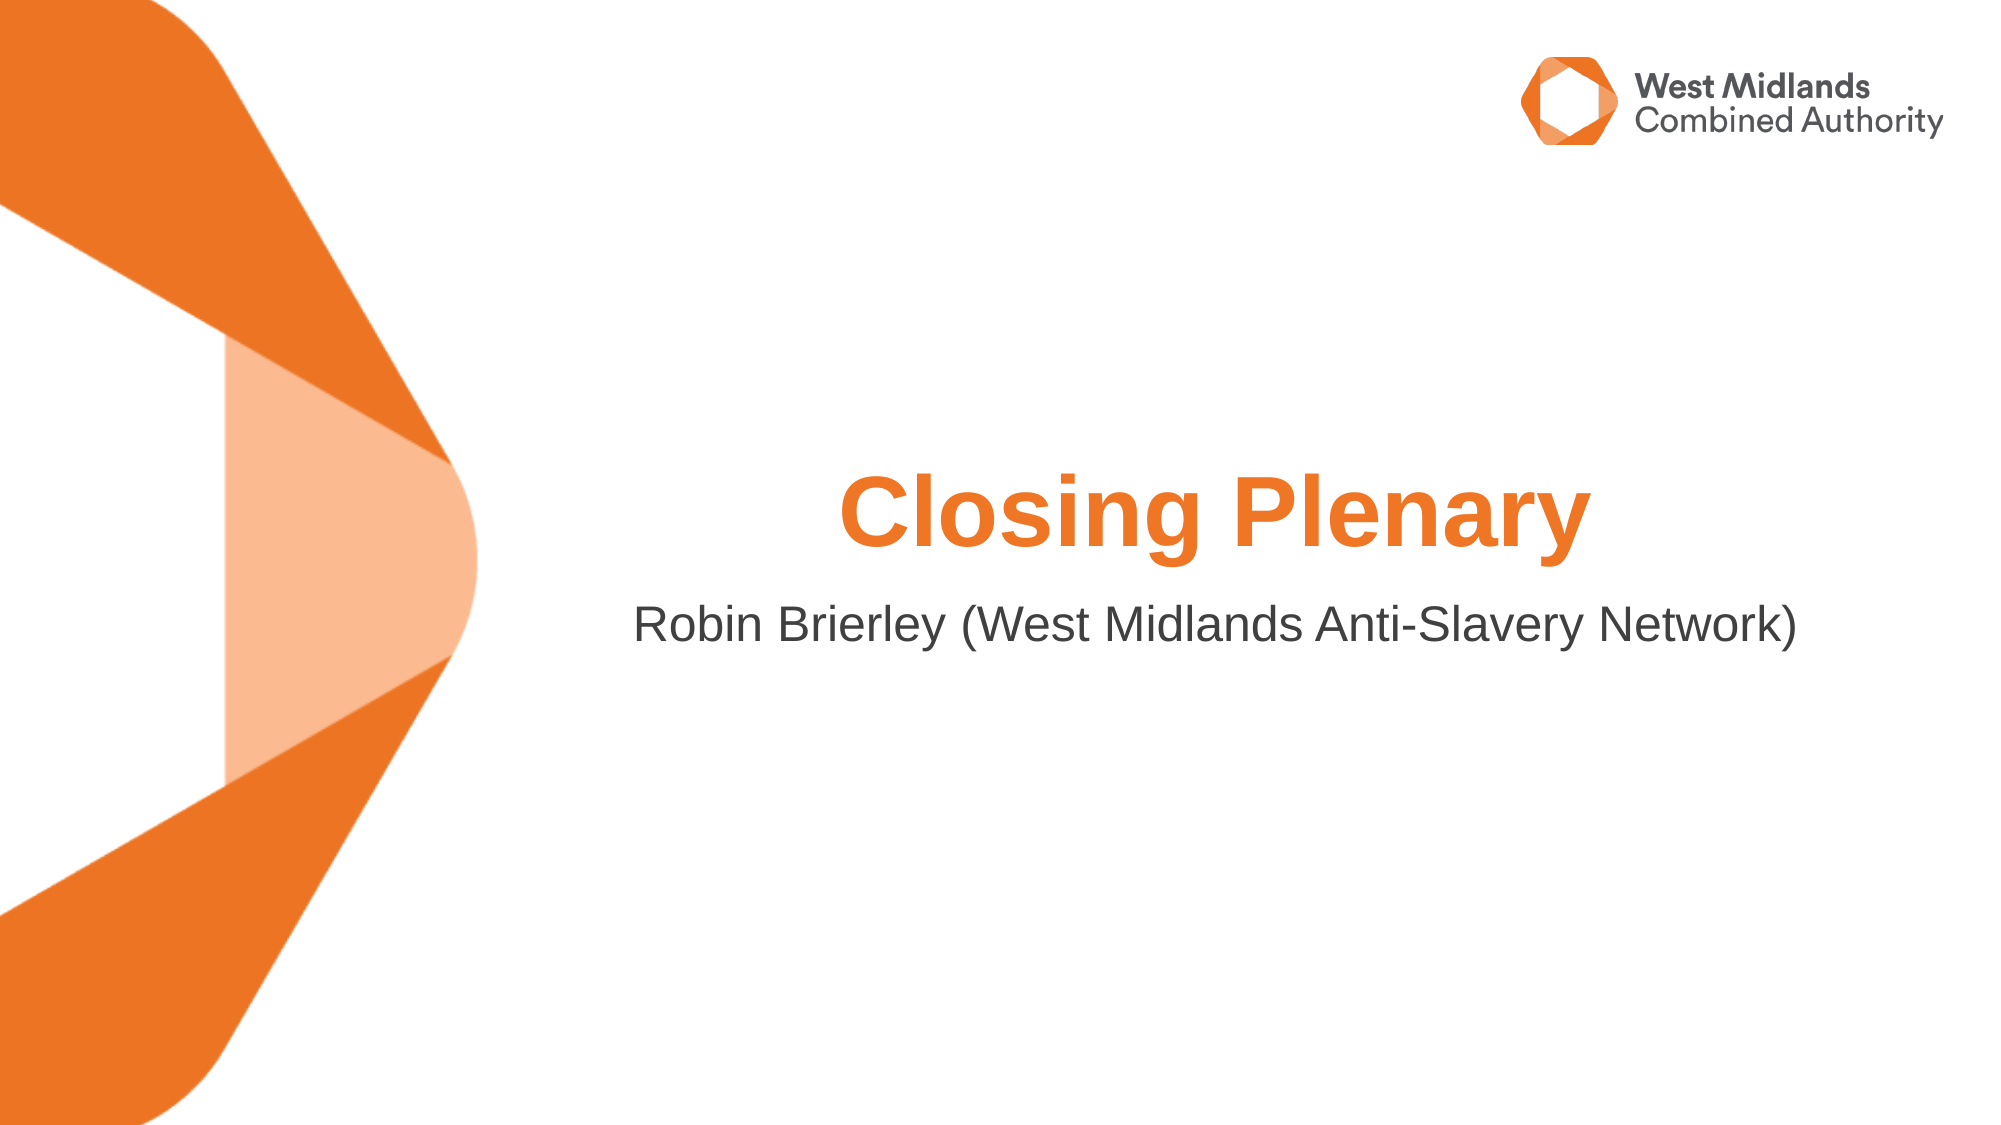

# Closing Plenary
Robin Brierley (West Midlands Anti-Slavery Network)